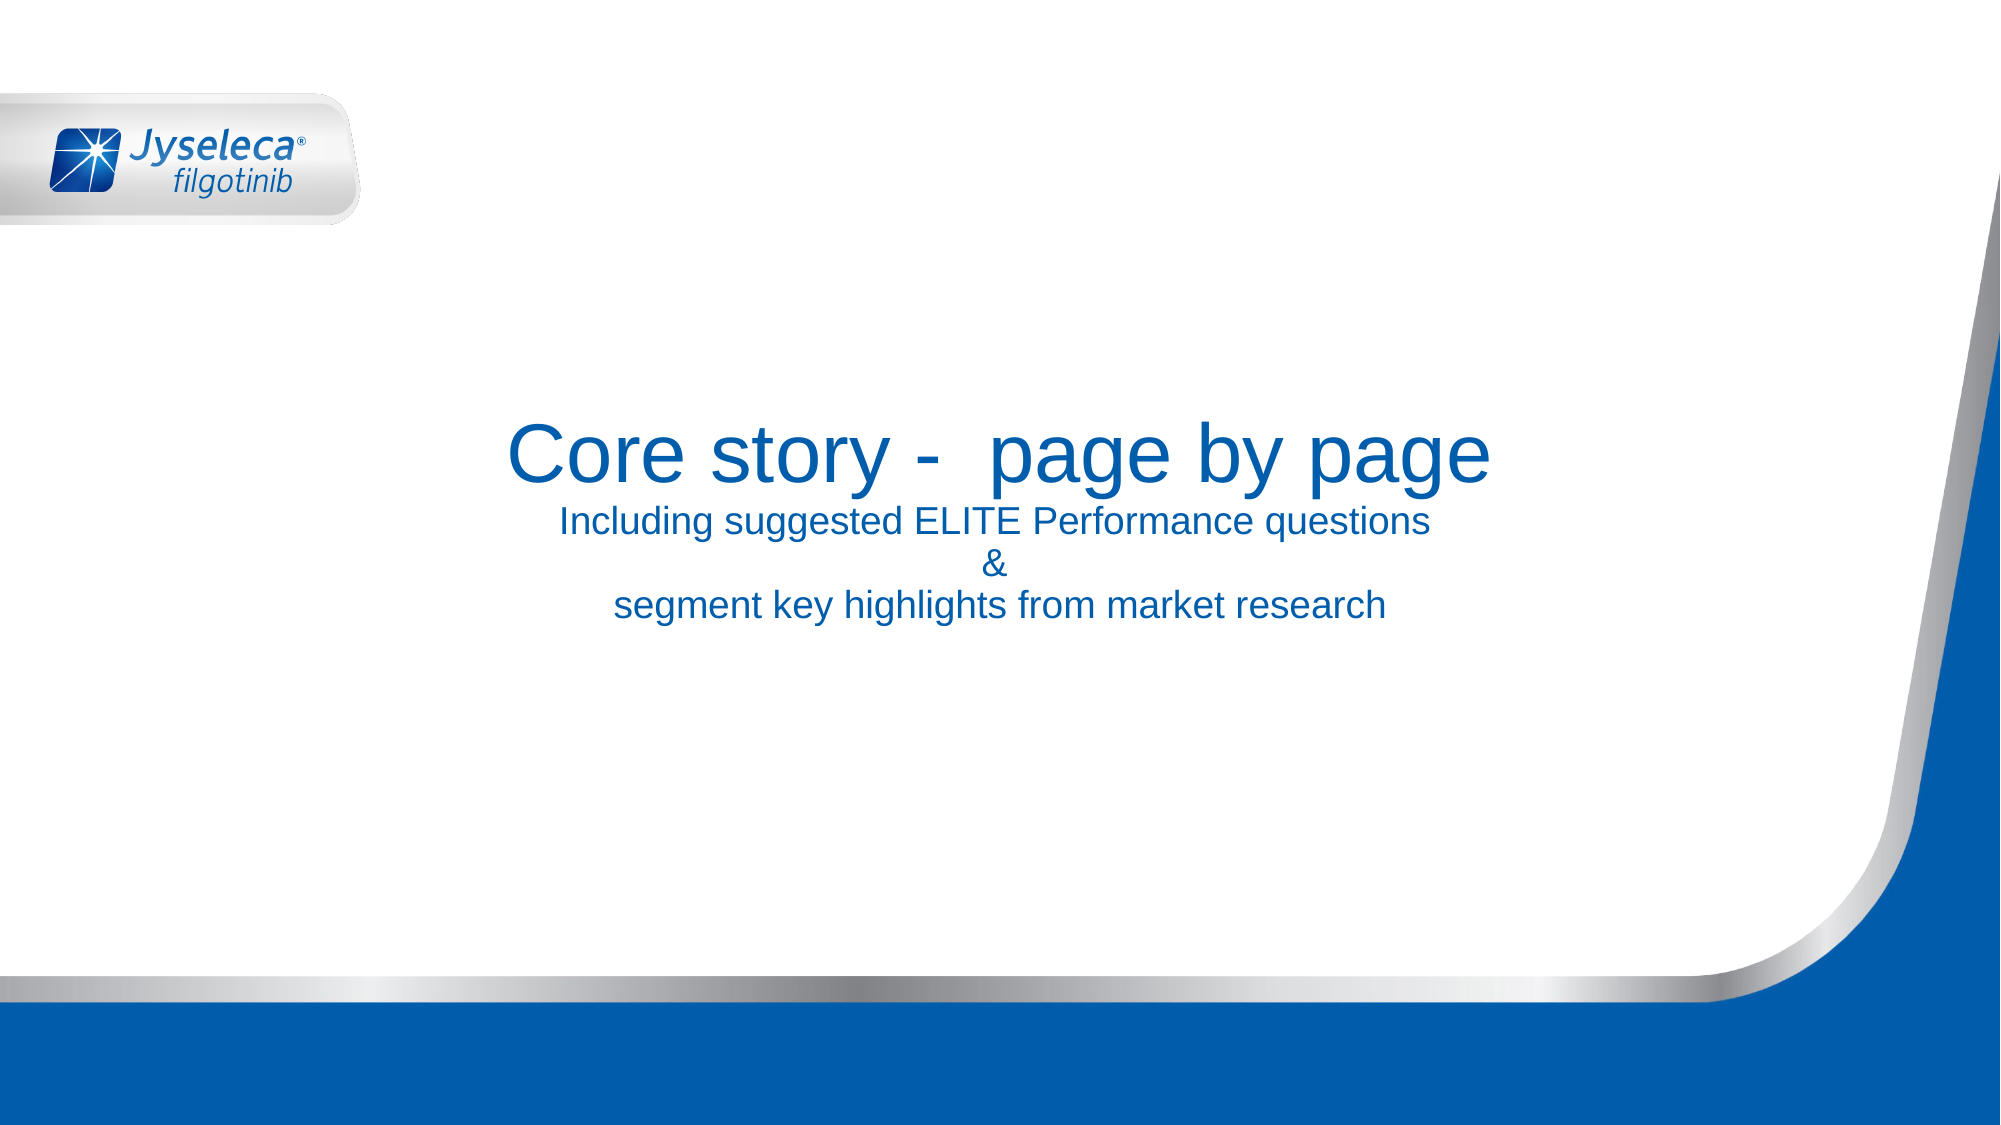

# Core story -  page by page Including suggested ELITE Performance questions & segment key highlights from market research